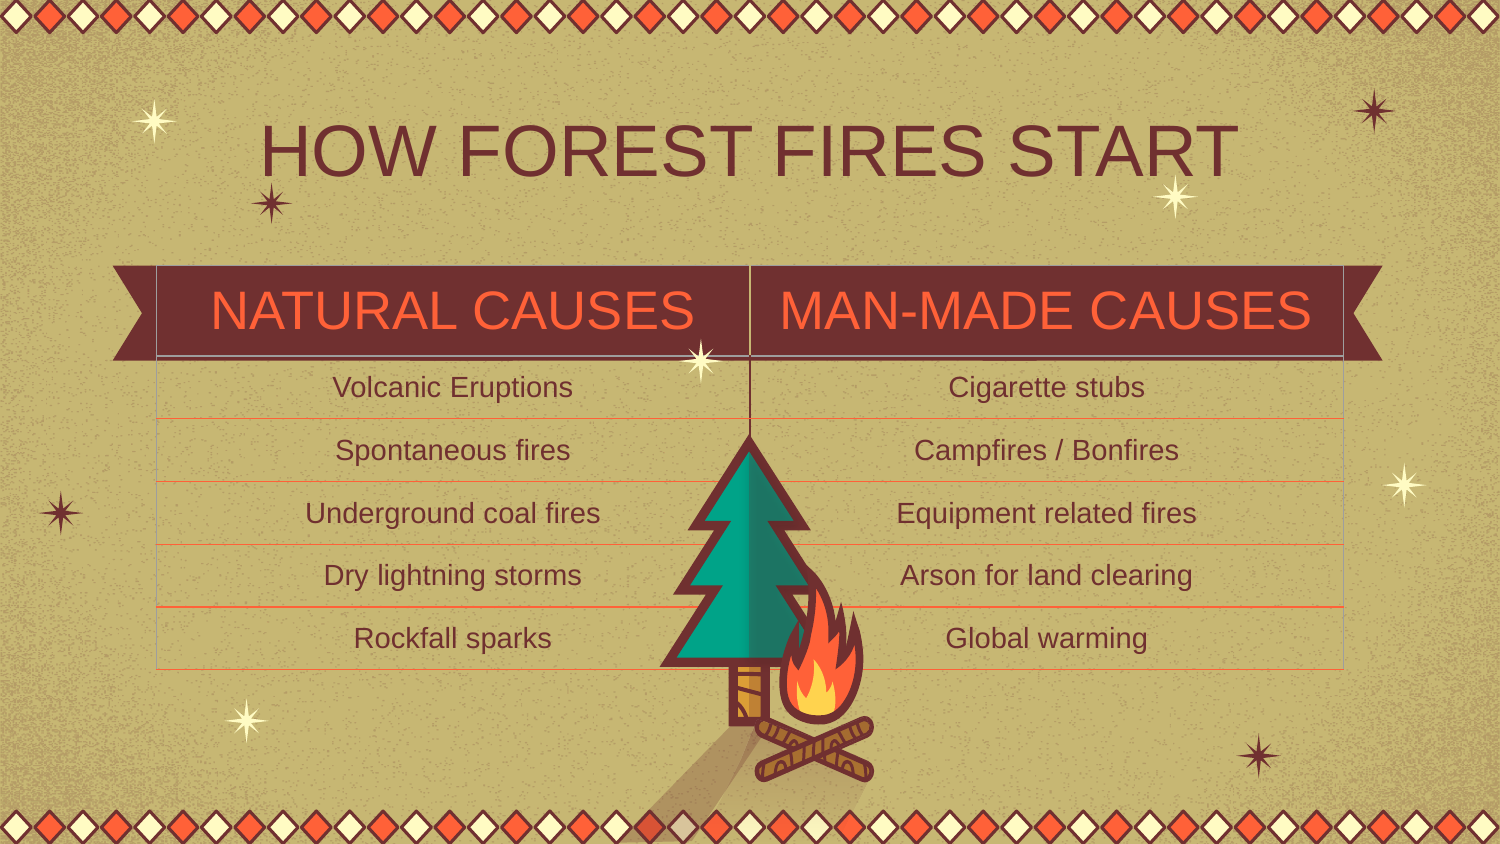

# HOW FOREST FIRES START

| NATURAL CAUSES | MAN-MADE CAUSES |
| --- | --- |
| Volcanic Eruptions | Cigarette stubs |
| Spontaneous fires | Campfires / Bonfires |
| Underground coal fires | Equipment related fires |
| Dry lightning storms | Arson for land clearing |
| Rockfall sparks | Global warming |